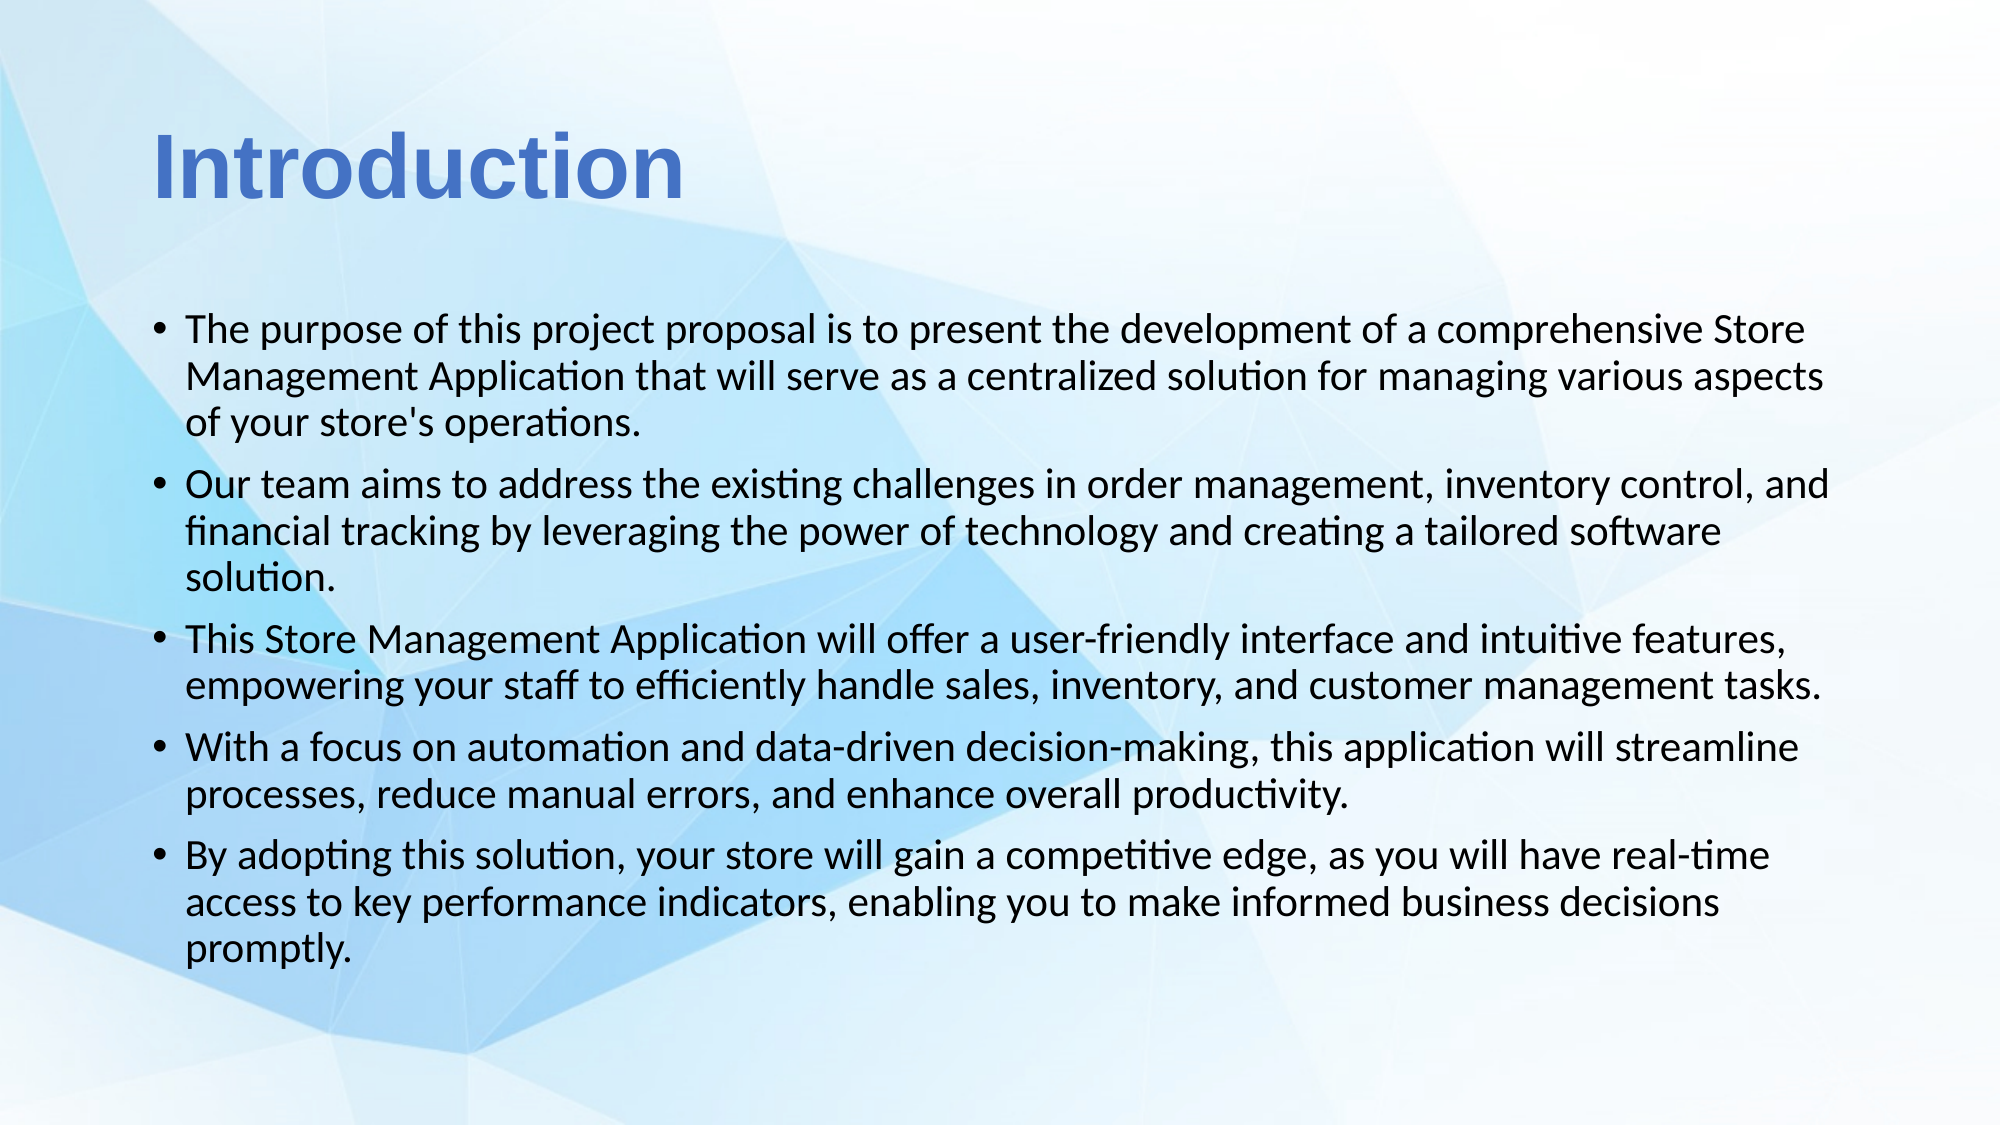

# Introduction
The purpose of this project proposal is to present the development of a comprehensive Store Management Application that will serve as a centralized solution for managing various aspects of your store's operations.
Our team aims to address the existing challenges in order management, inventory control, and financial tracking by leveraging the power of technology and creating a tailored software solution.
This Store Management Application will offer a user-friendly interface and intuitive features, empowering your staff to efficiently handle sales, inventory, and customer management tasks.
With a focus on automation and data-driven decision-making, this application will streamline processes, reduce manual errors, and enhance overall productivity.
By adopting this solution, your store will gain a competitive edge, as you will have real-time access to key performance indicators, enabling you to make informed business decisions promptly.